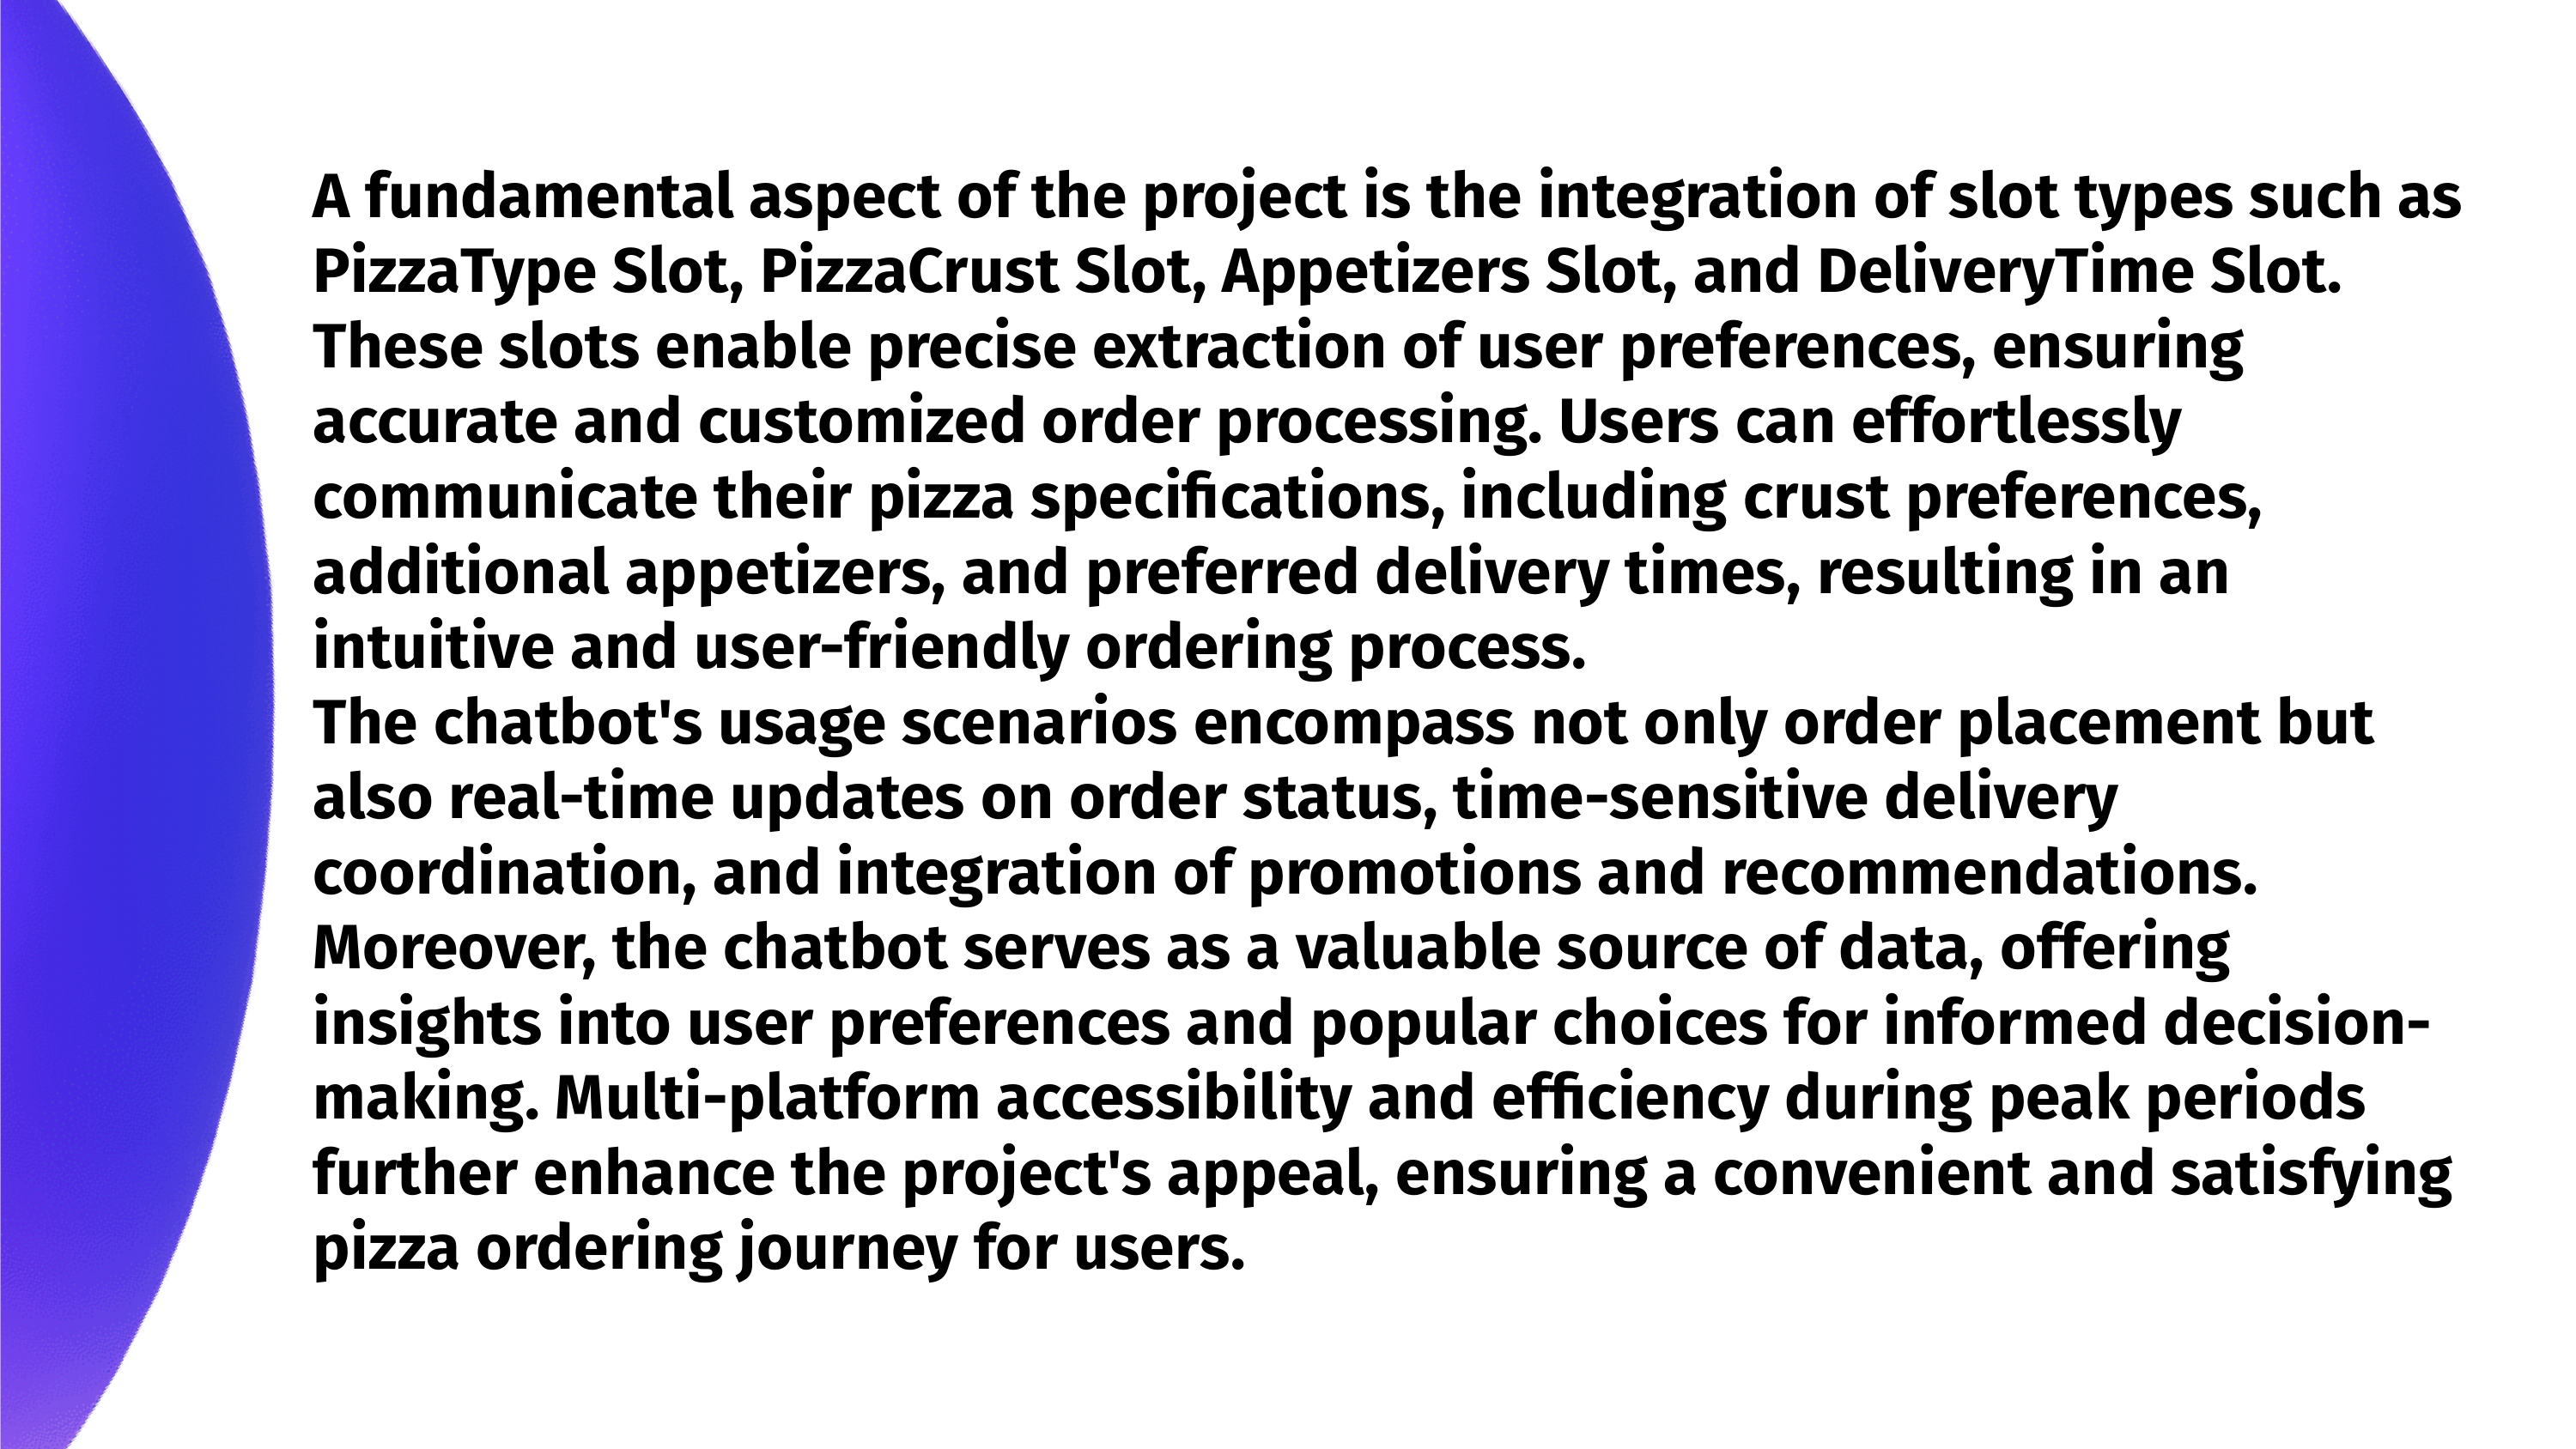

A fundamental aspect of the project is the integration of slot types such as PizzaType Slot, PizzaCrust Slot, Appetizers Slot, and DeliveryTime Slot. These slots enable precise extraction of user preferences, ensuring accurate and customized order processing. Users can effortlessly communicate their pizza specifications, including crust preferences, additional appetizers, and preferred delivery times, resulting in an intuitive and user-friendly ordering process.
The chatbot's usage scenarios encompass not only order placement but also real-time updates on order status, time-sensitive delivery coordination, and integration of promotions and recommendations. Moreover, the chatbot serves as a valuable source of data, offering insights into user preferences and popular choices for informed decision-making. Multi-platform accessibility and efficiency during peak periods further enhance the project's appeal, ensuring a convenient and satisfying pizza ordering journey for users.